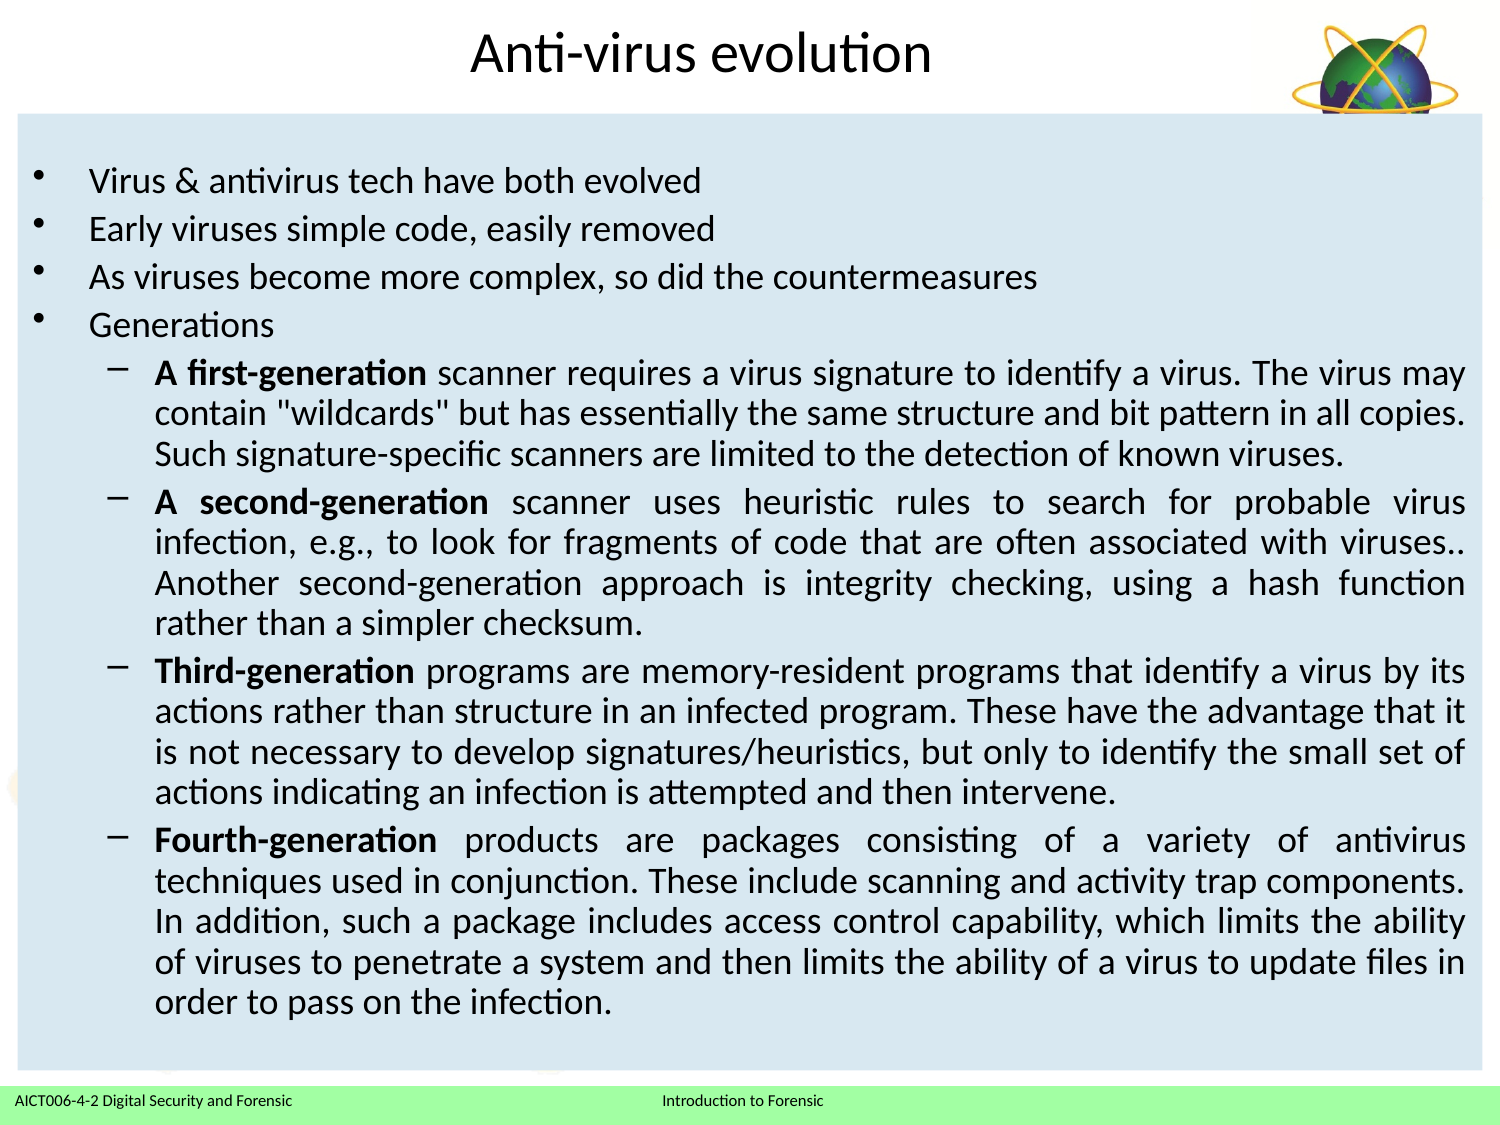

# Anti-virus evolution
Virus & antivirus tech have both evolved
Early viruses simple code, easily removed
As viruses become more complex, so did the countermeasures
Generations
A first-generation scanner requires a virus signature to identify a virus. The virus may contain "wildcards" but has essentially the same structure and bit pattern in all copies. Such signature-specific scanners are limited to the detection of known viruses.
A second-generation scanner uses heuristic rules to search for probable virus infection, e.g., to look for fragments of code that are often associated with viruses.. Another second-generation approach is integrity checking, using a hash function rather than a simpler checksum.
Third-generation programs are memory-resident programs that identify a virus by its actions rather than structure in an infected program. These have the advantage that it is not necessary to develop signatures/heuristics, but only to identify the small set of actions indicating an infection is attempted and then intervene.
Fourth-generation products are packages consisting of a variety of antivirus techniques used in conjunction. These include scanning and activity trap components. In addition, such a package includes access control capability, which limits the ability of viruses to penetrate a system and then limits the ability of a virus to update files in order to pass on the infection.